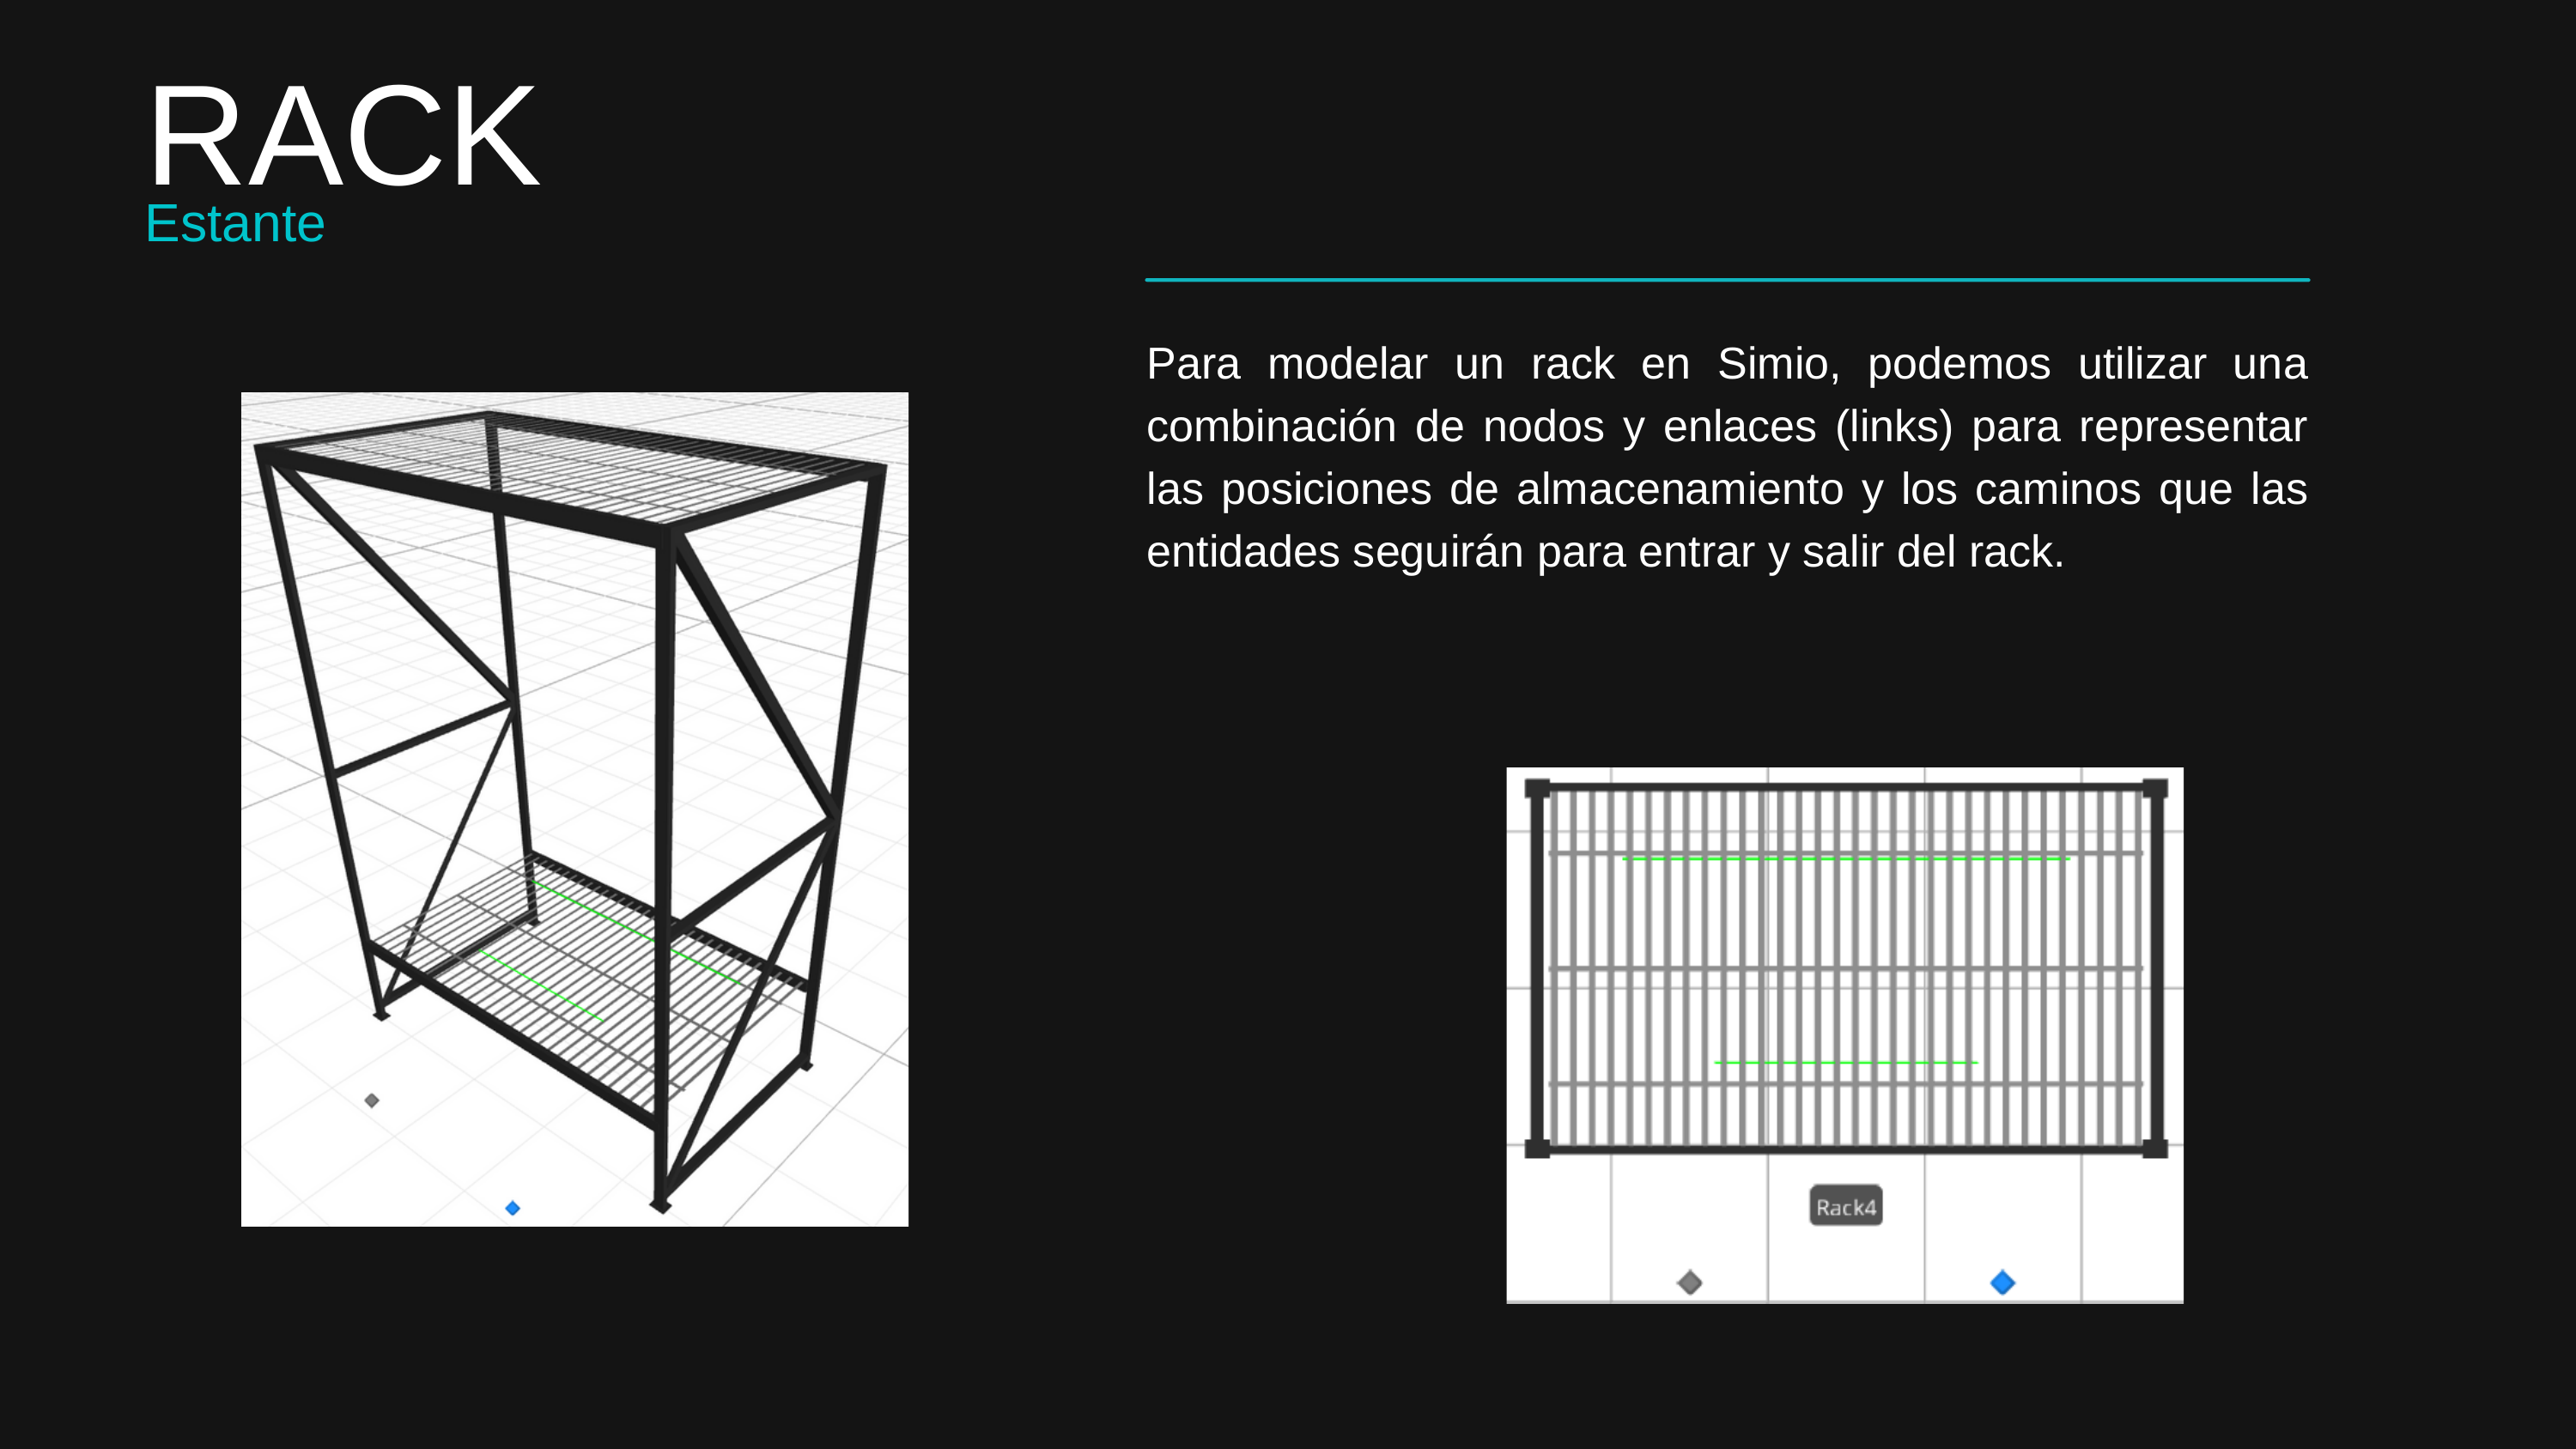

RACK
Estante

Para modelar un rack en Simio, podemos utilizar una combinación de nodos y enlaces (links) para representar las posiciones de almacenamiento y los caminos que las entidades seguirán para entrar y salir del rack.